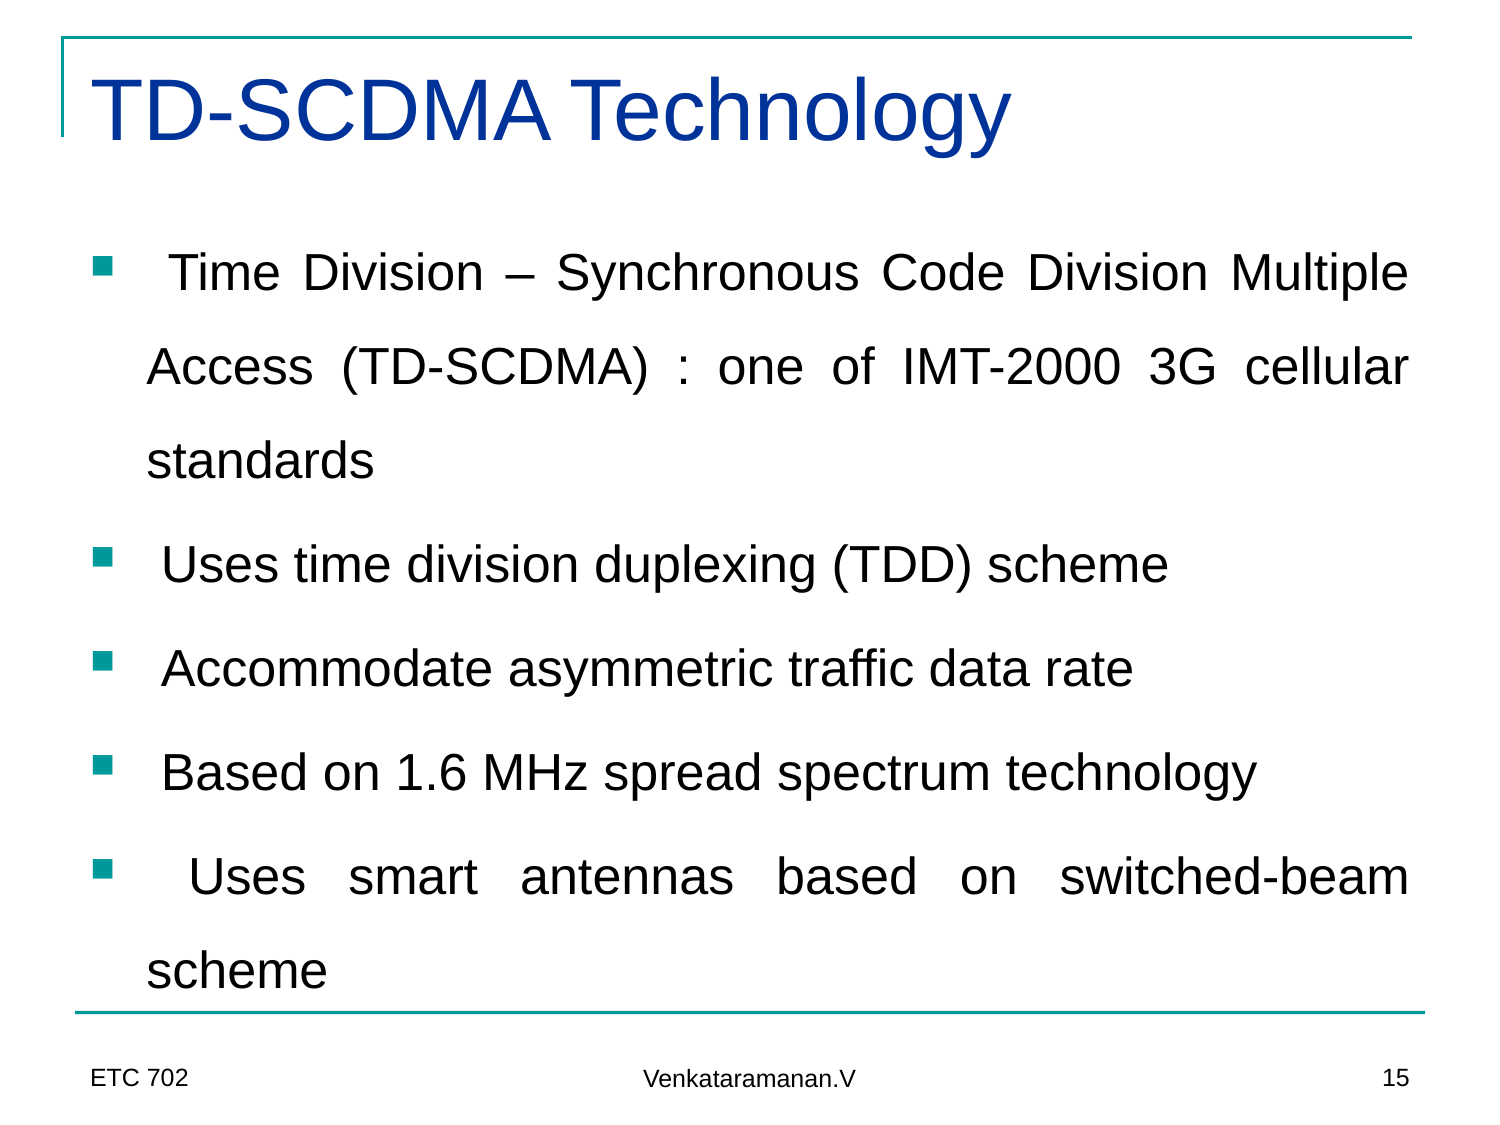

# TD-SCDMA Technology
 Time Division – Synchronous Code Division Multiple Access (TD-SCDMA) : one of IMT-2000 3G cellular standards
 Uses time division duplexing (TDD) scheme
 Accommodate asymmetric traffic data rate
 Based on 1.6 MHz spread spectrum technology
 Uses smart antennas based on switched-beam scheme

ETC 702
15
Venkataramanan.V